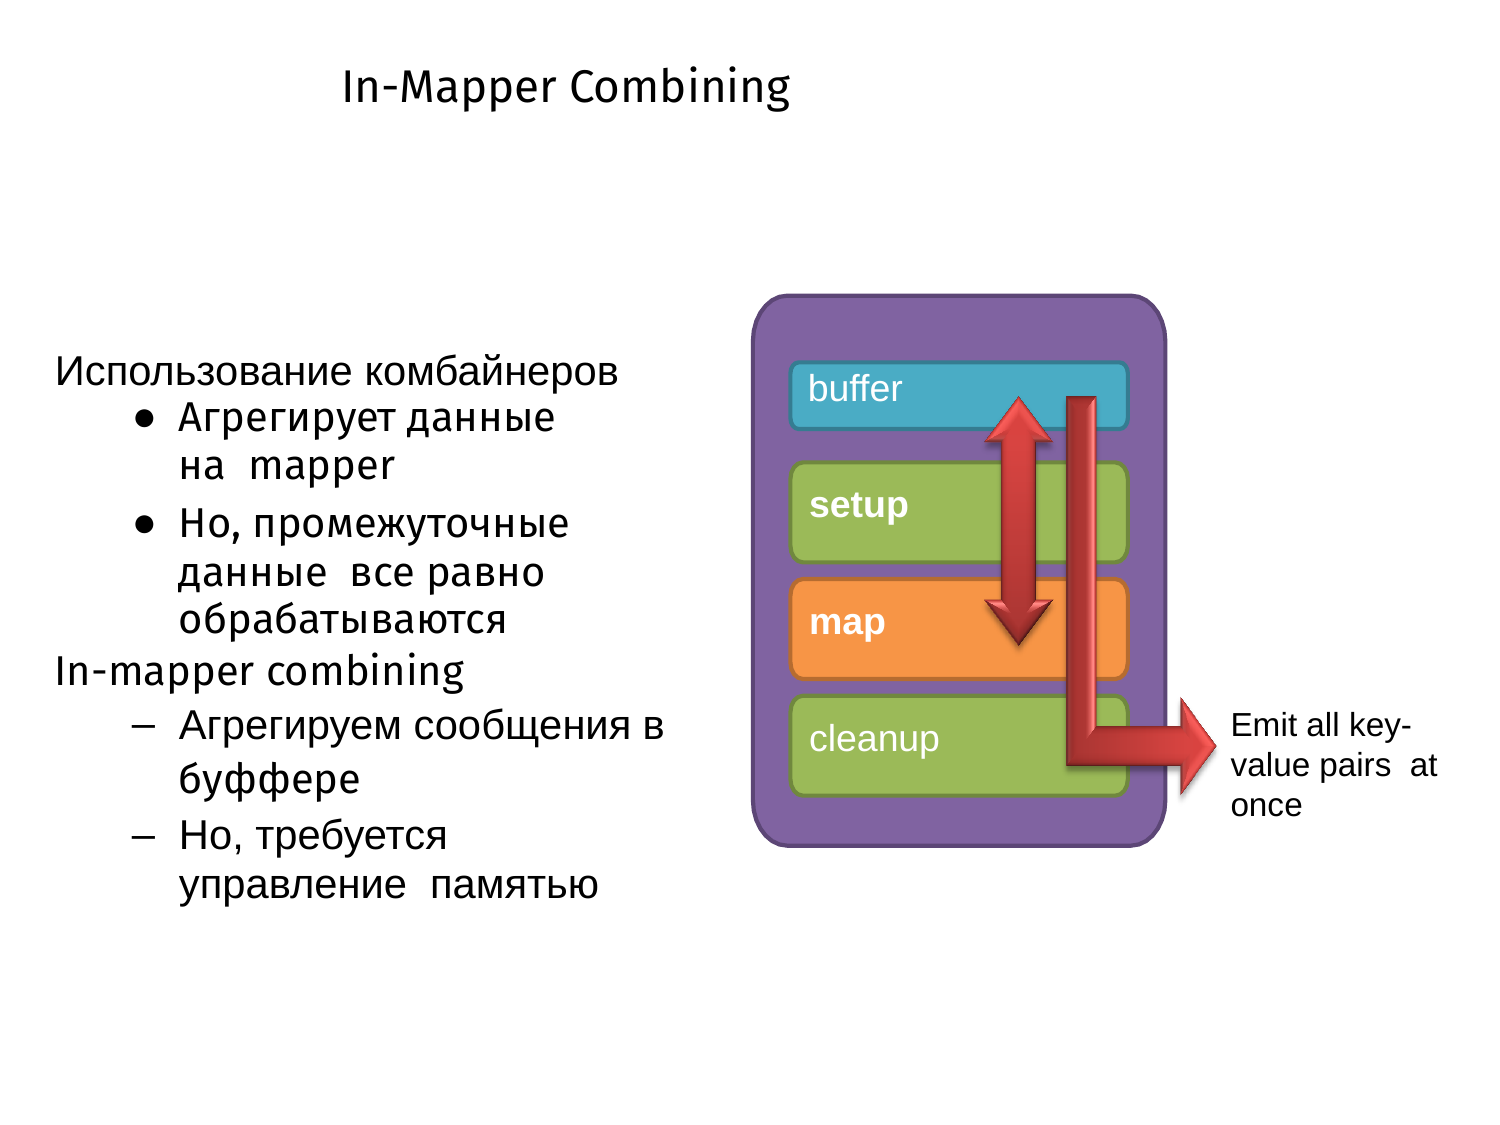

# In-Mapper Combining

Использование комбайнеров
Агрегирует данные на  mapper
Но, промежуточные данные  все равно обрабатываются
In-mapper combining
Агрегируем сообщения в
буффере
Но, требуется управление  памятью
buffer

setup

map

Emit all key-  value pairs  at once
cleanup